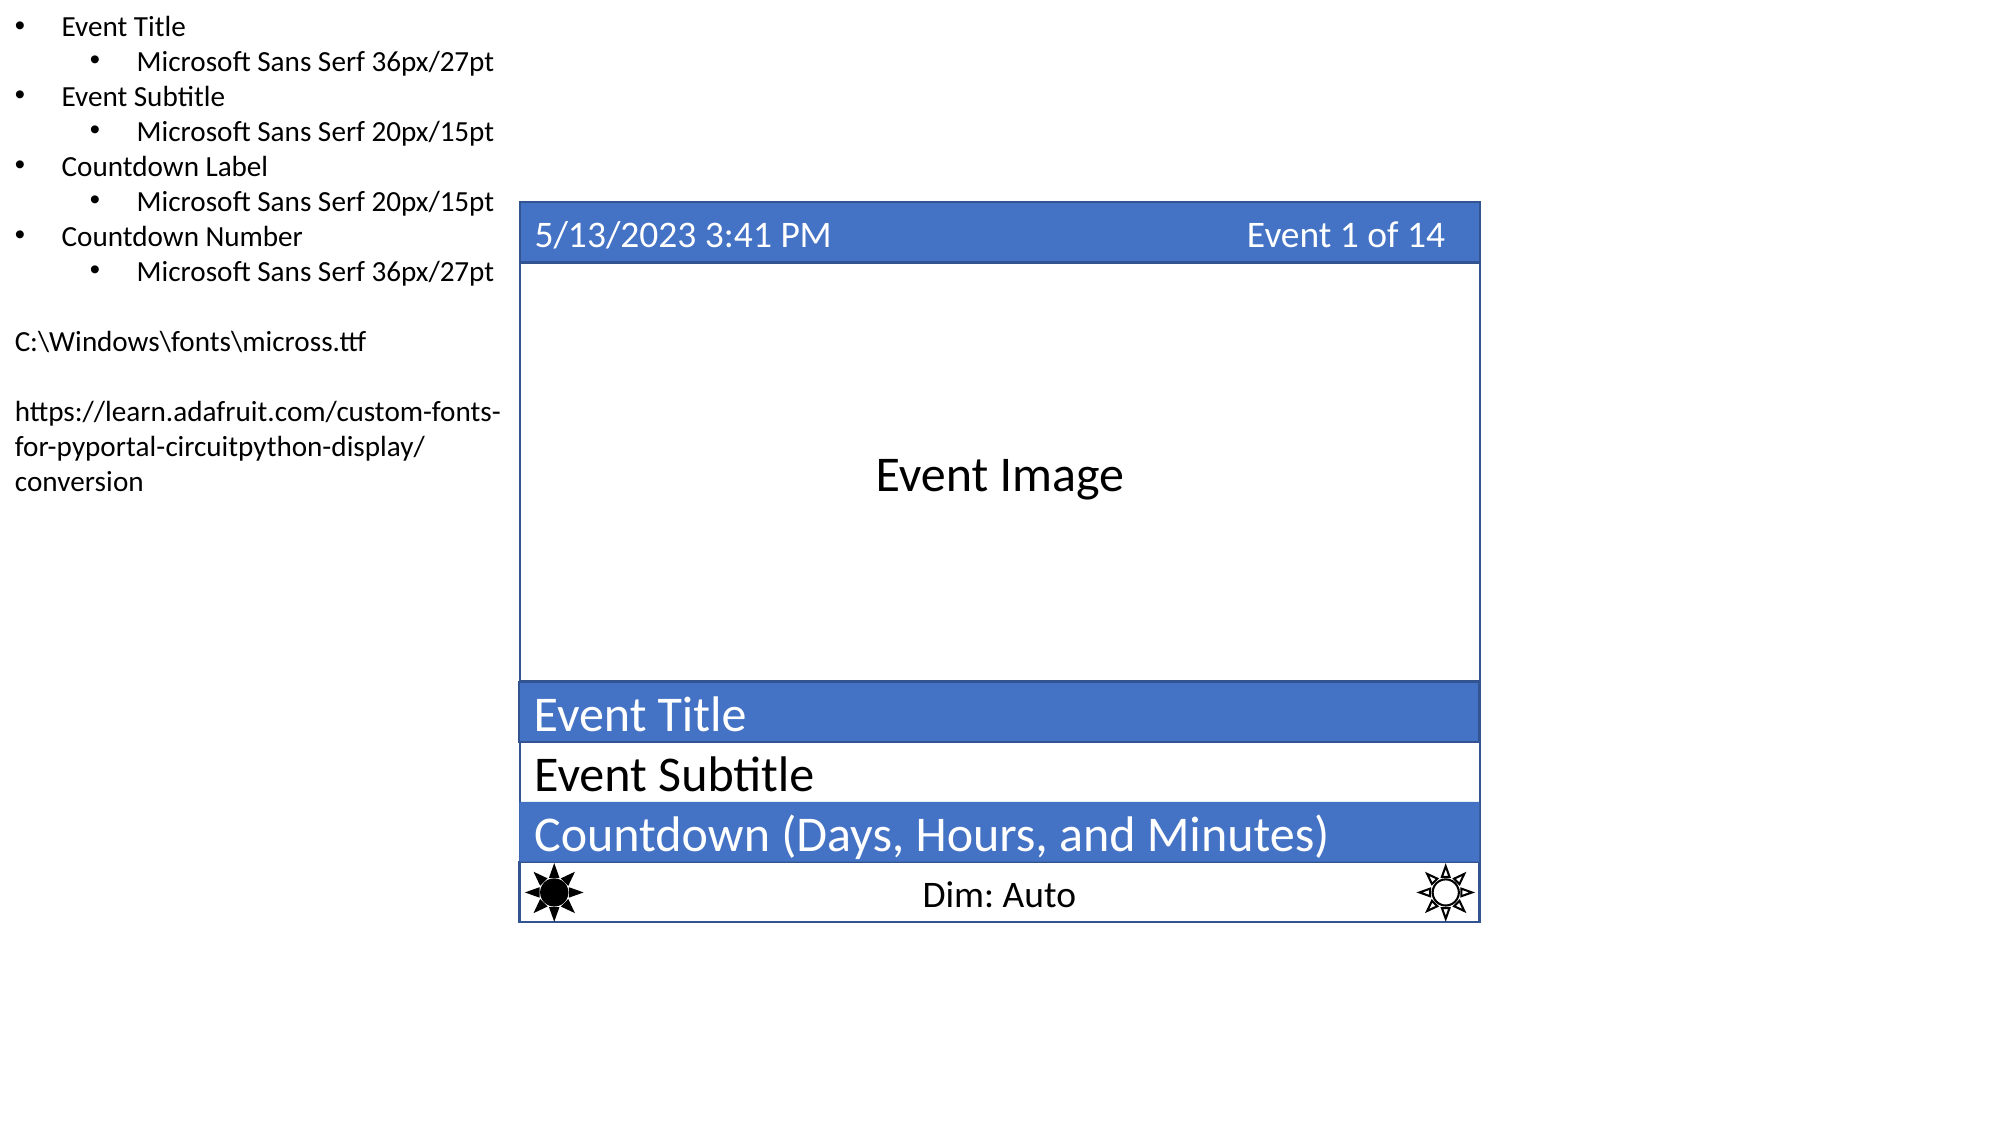

Event Title
Microsoft Sans Serf 36px/27pt
Event Subtitle
Microsoft Sans Serf 20px/15pt
Countdown Label
Microsoft Sans Serf 20px/15pt
Countdown Number
Microsoft Sans Serf 36px/27pt

C:\Windows\fonts\micross.ttf

https://learn.adafruit.com/custom-fonts-for-pyportal-circuitpython-display/conversion
5/13/2023 3:41 PM                                                 Event 1 of 14

Event Image
Event Title
Event Subtitle
Countdown (Days, Hours, and Minutes)
Dim: Auto